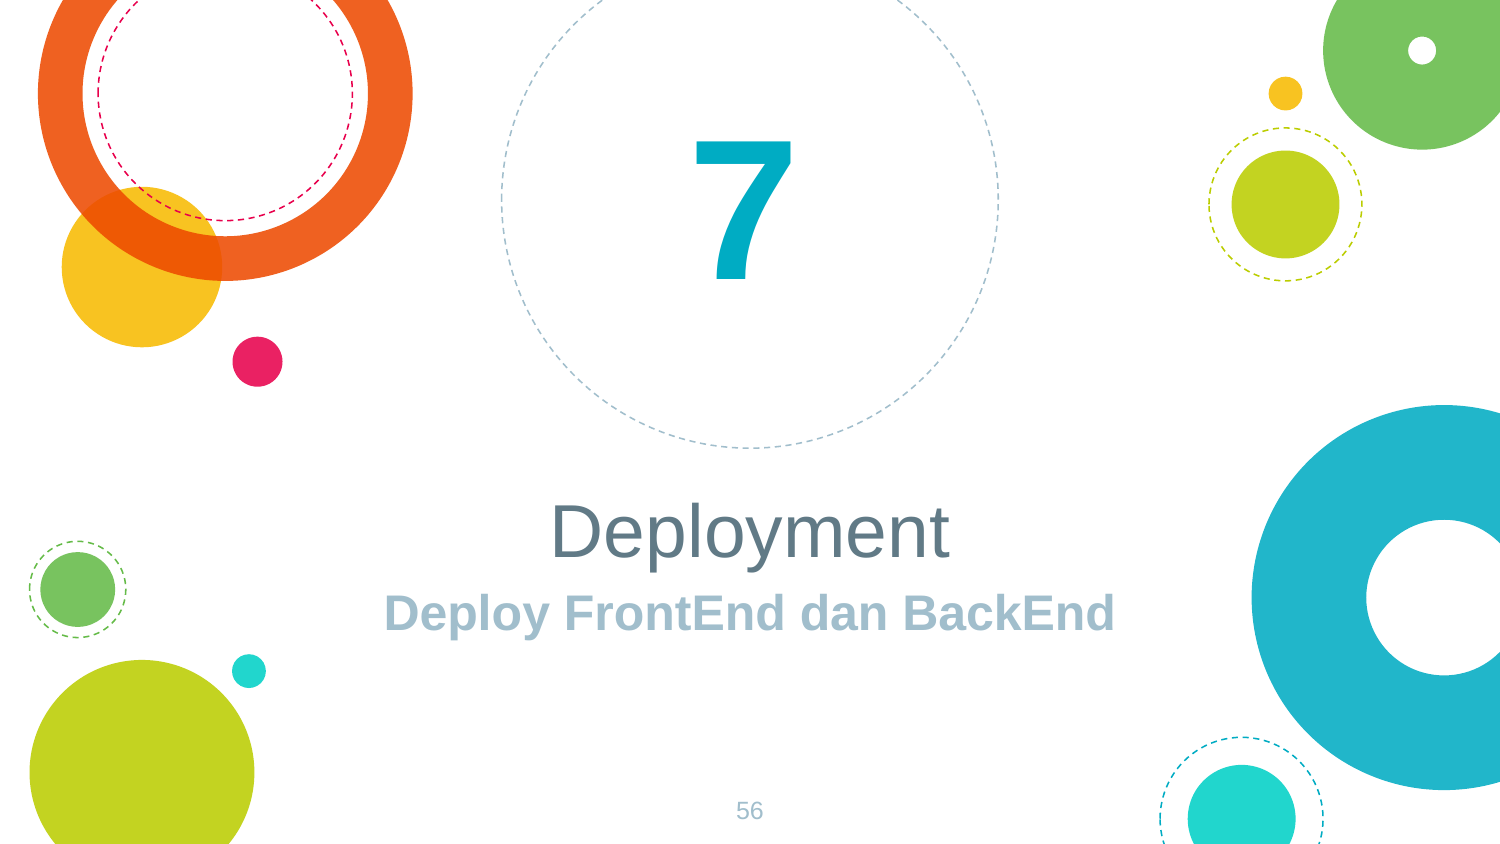

7
# Deployment
Deploy FrontEnd dan BackEnd
56